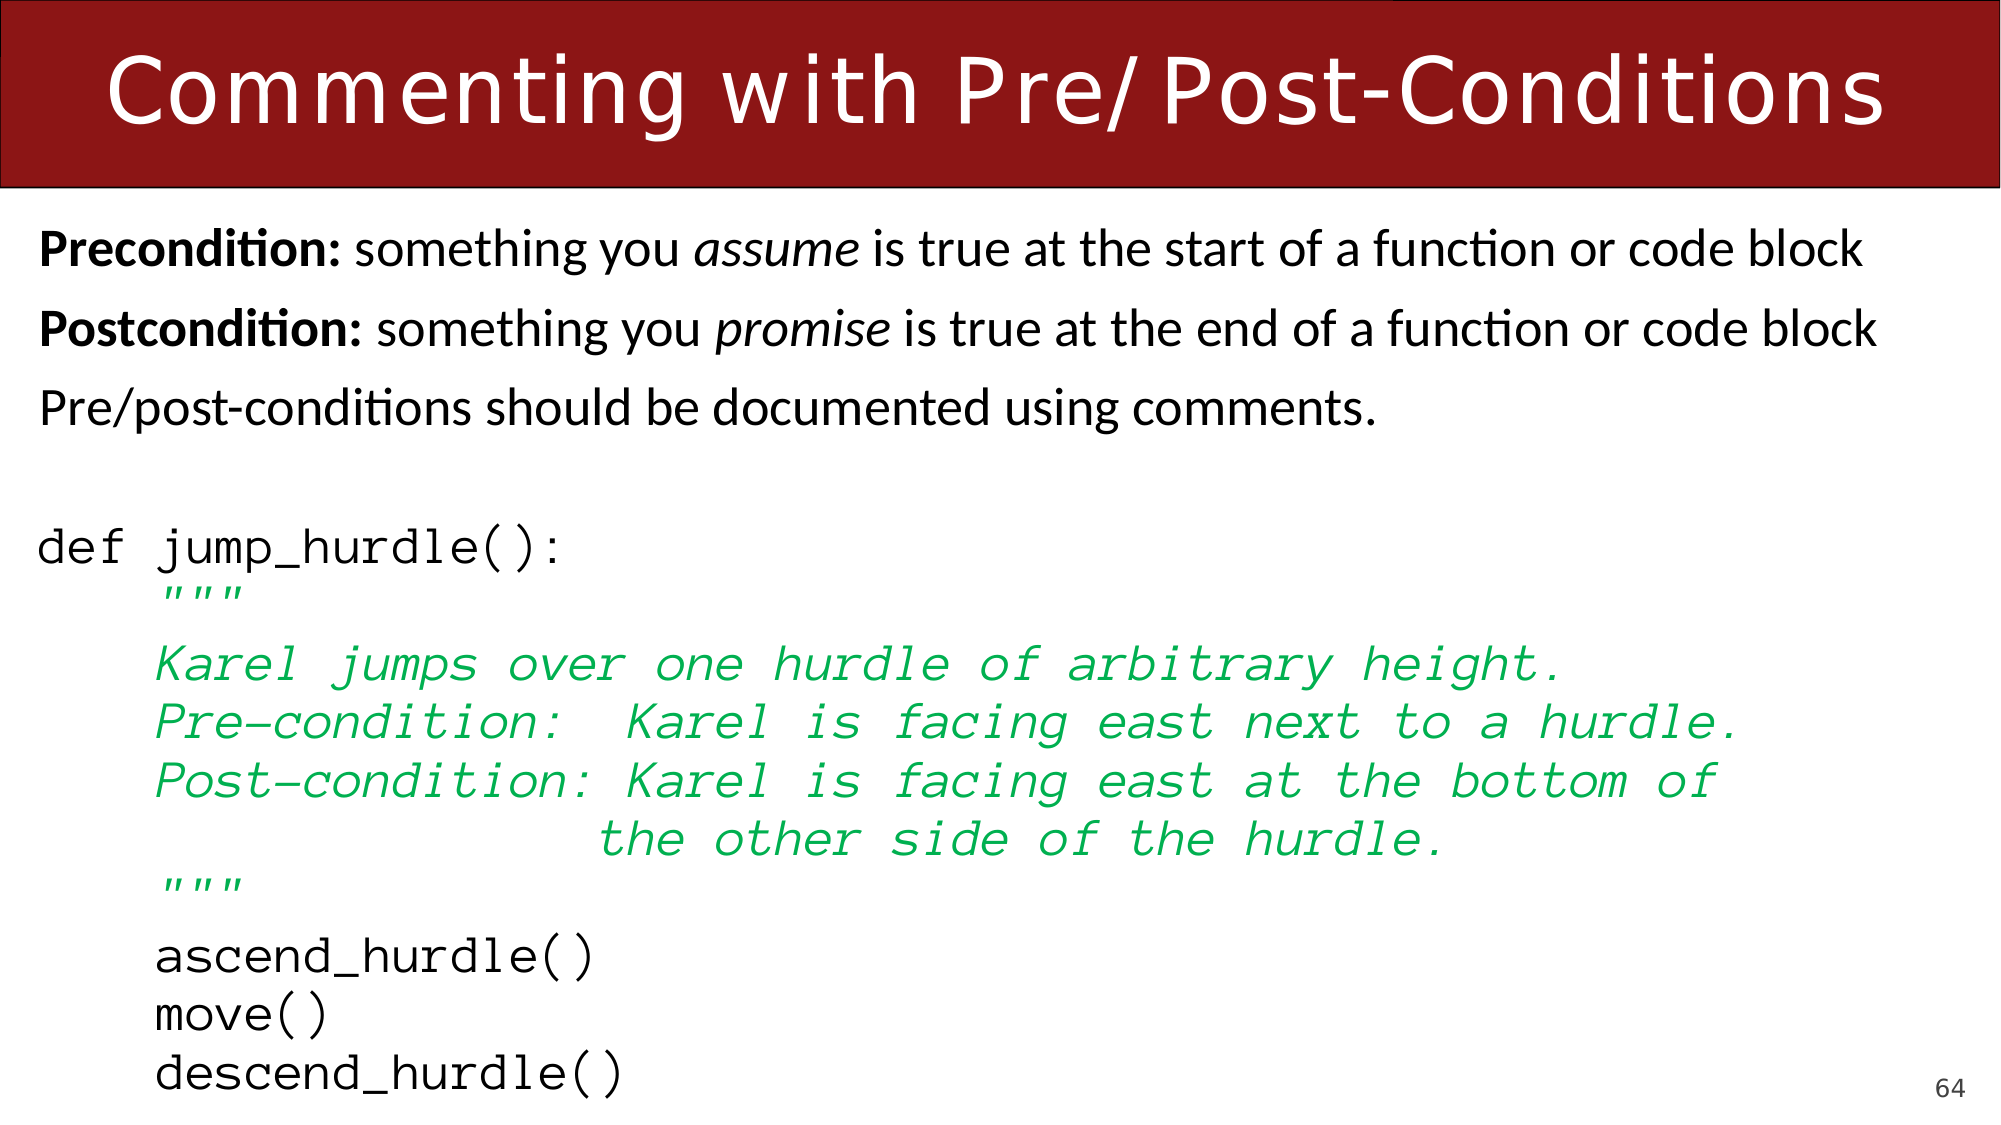

# Commenting with Pre/Post-Conditions
Precondition: something you assume is true at the start of a function or code block
Postcondition: something you promise is true at the end of a function or code block
Pre/post-conditions should be documented using comments.

def jump_hurdle():
    """
    Karel jumps over one hurdle of arbitrary height.
    Pre-condition:  Karel is facing east next to a hurdle.
    Post-condition: Karel is facing east at the bottom of
                   the other side of the hurdle.
    """
    ascend_hurdle()
    move()
    descend_hurdle()